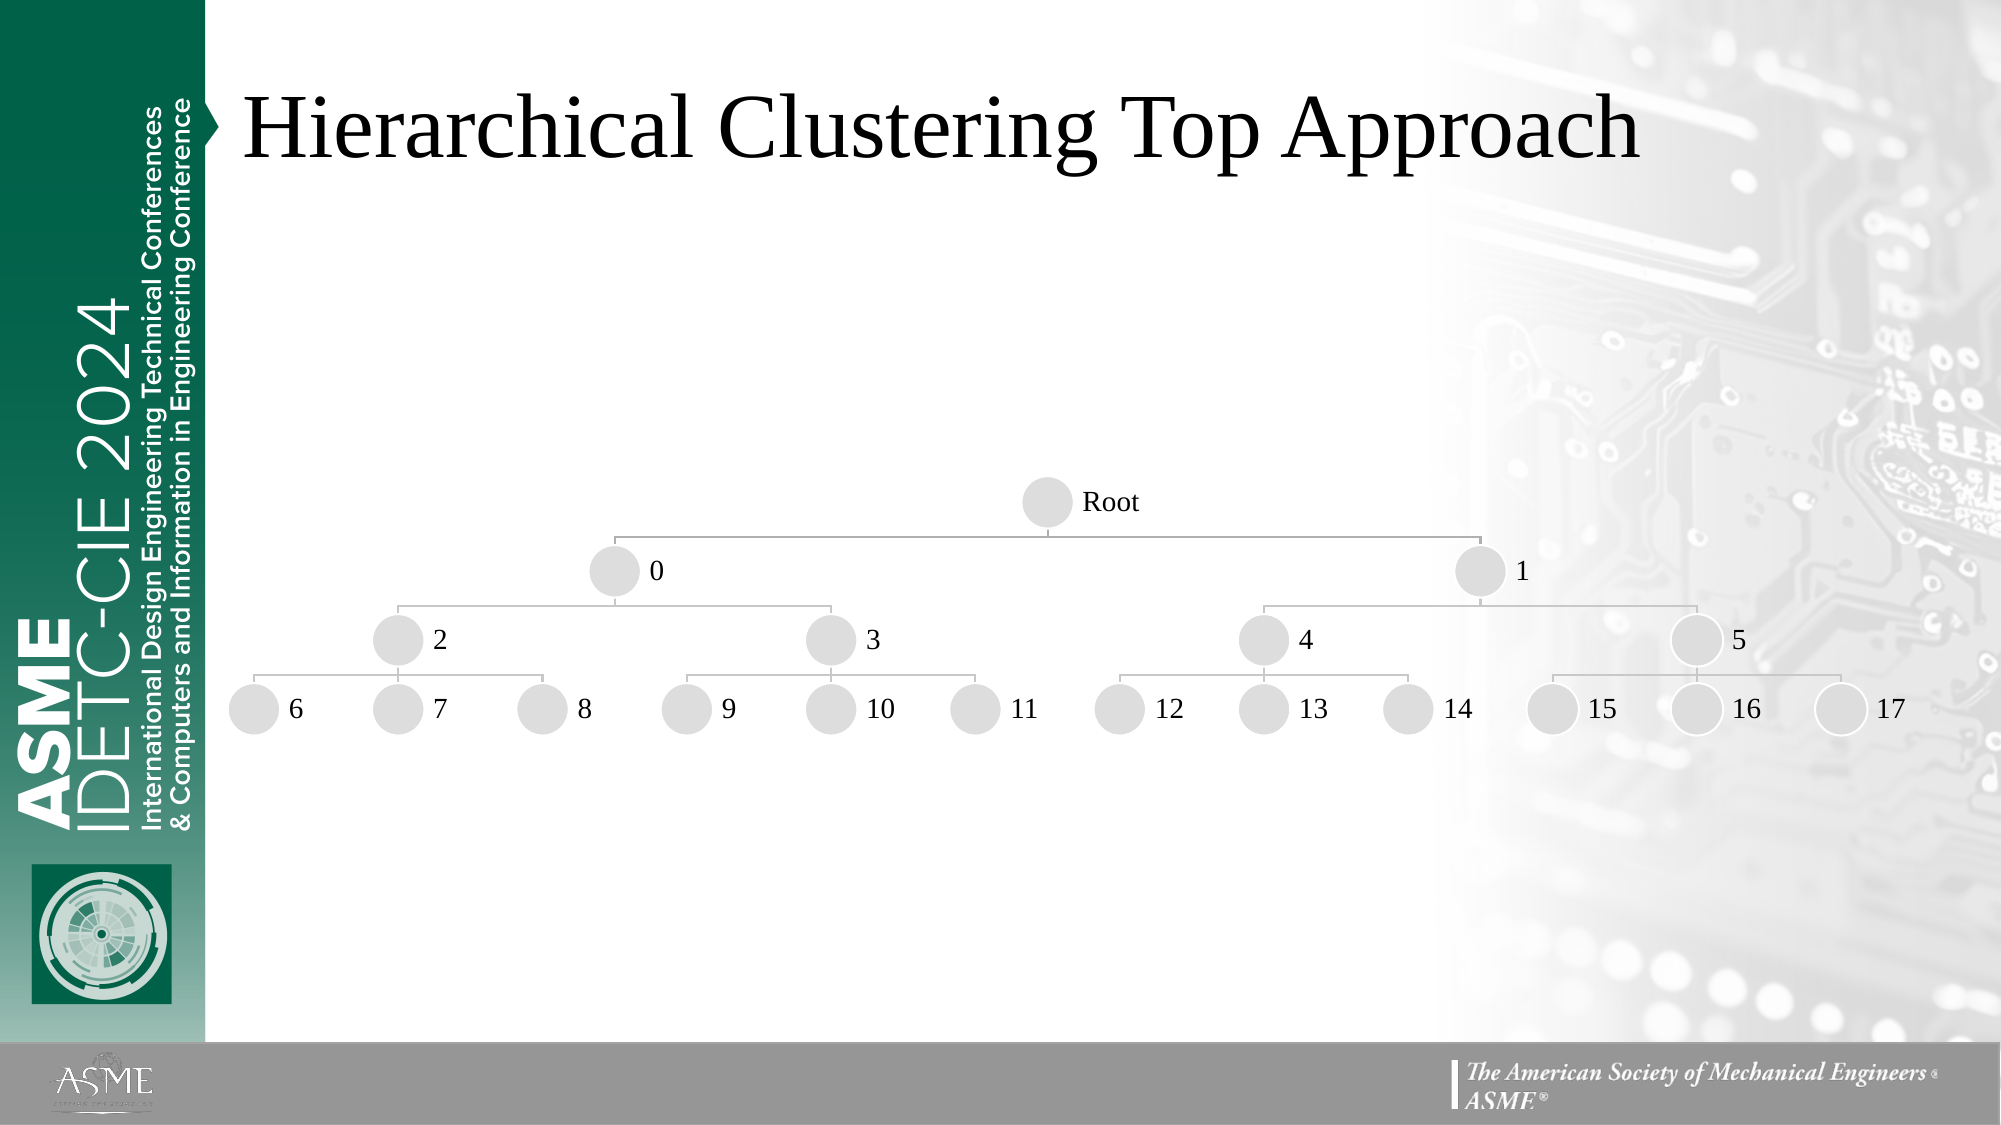

# Hierarchical Clustering Top Approach
Root
0
2
6
7
8
3
9
10
11
1
4
12
13
14
5
15
16
17